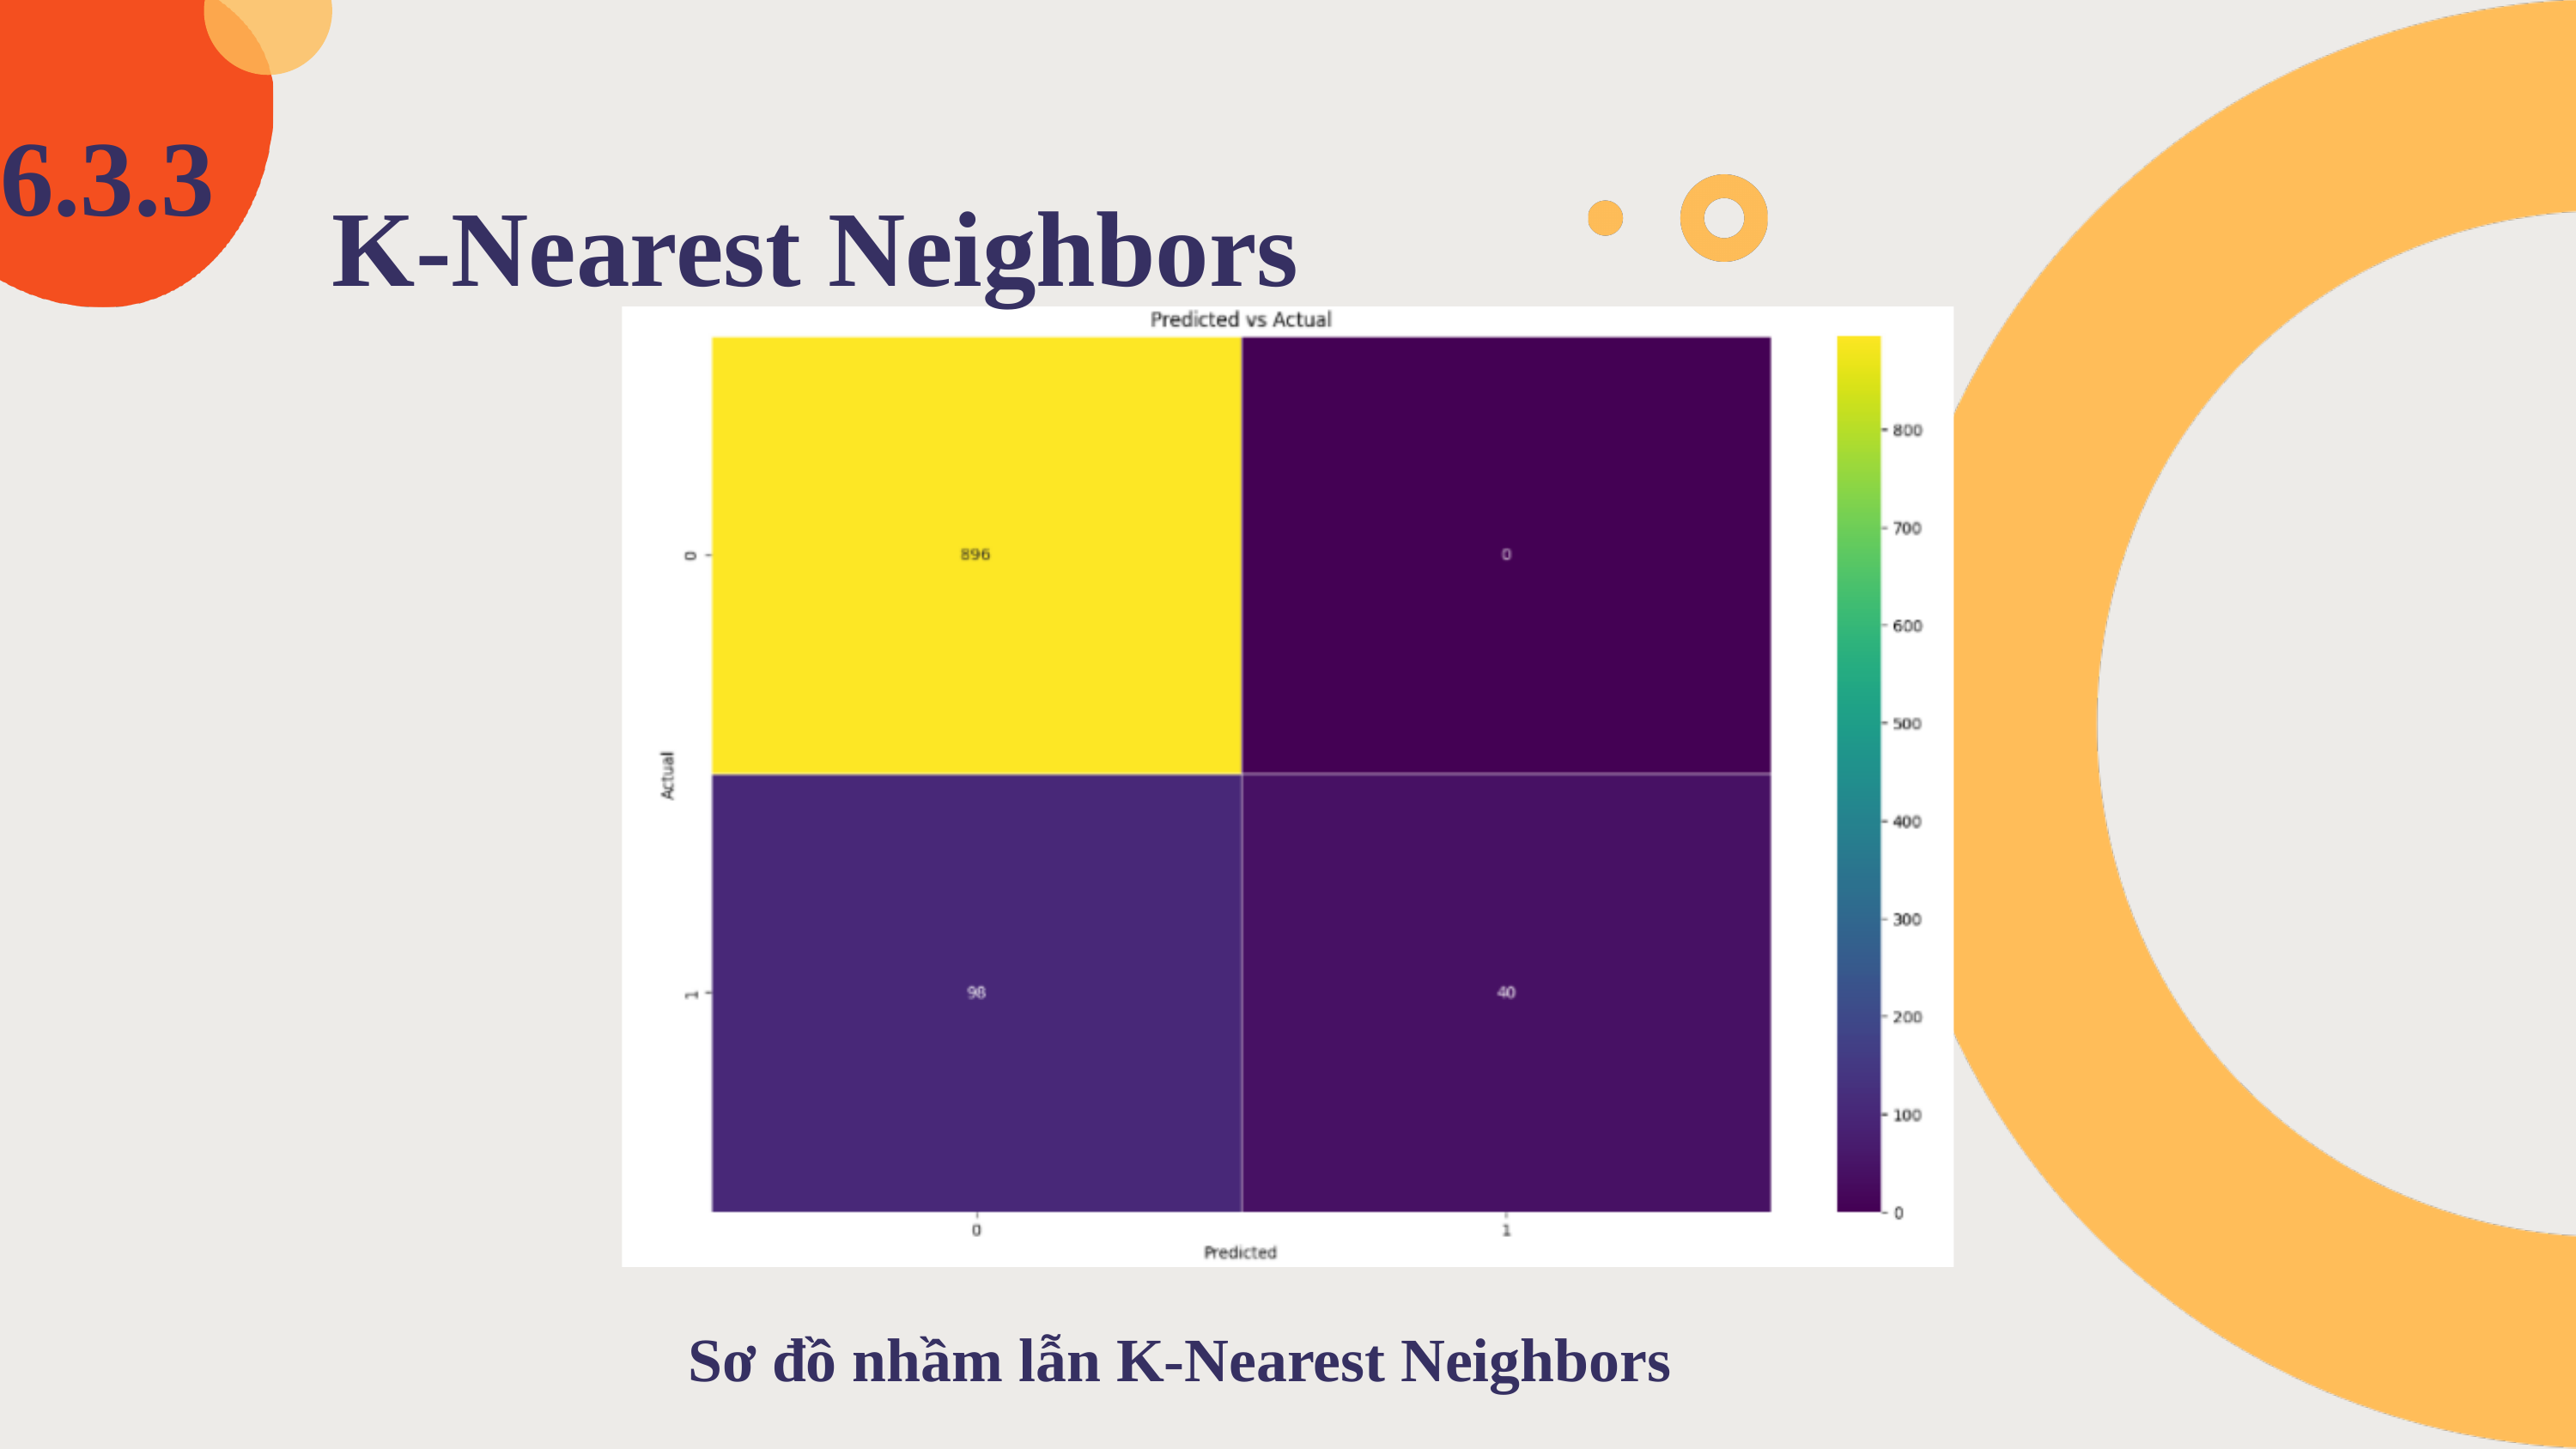

6.3.3
K-Nearest Neighbors

Sơ đồ nhầm lẫn K-Nearest Neighbors